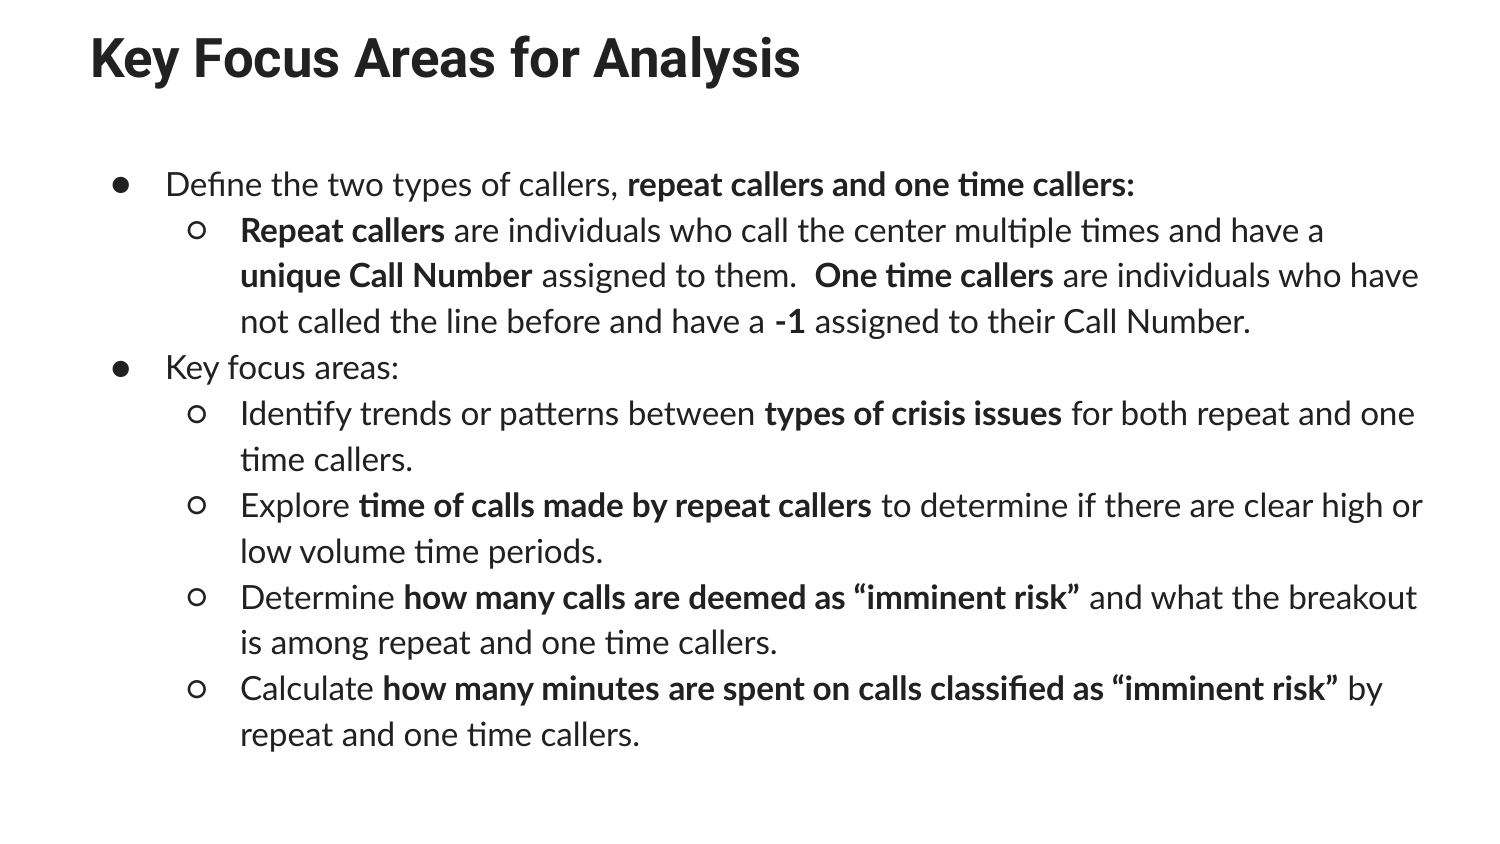

# Key Focus Areas for Analysis
Define the two types of callers, repeat callers and one time callers:
Repeat callers are individuals who call the center multiple times and have a unique Call Number assigned to them.  One time callers are individuals who have not called the line before and have a -1 assigned to their Call Number.
Key focus areas:
Identify trends or patterns between types of crisis issues for both repeat and one time callers.
Explore time of calls made by repeat callers to determine if there are clear high or low volume time periods.
Determine how many calls are deemed as “imminent risk” and what the breakout is among repeat and one time callers.
Calculate how many minutes are spent on calls classified as “imminent risk” by repeat and one time callers.